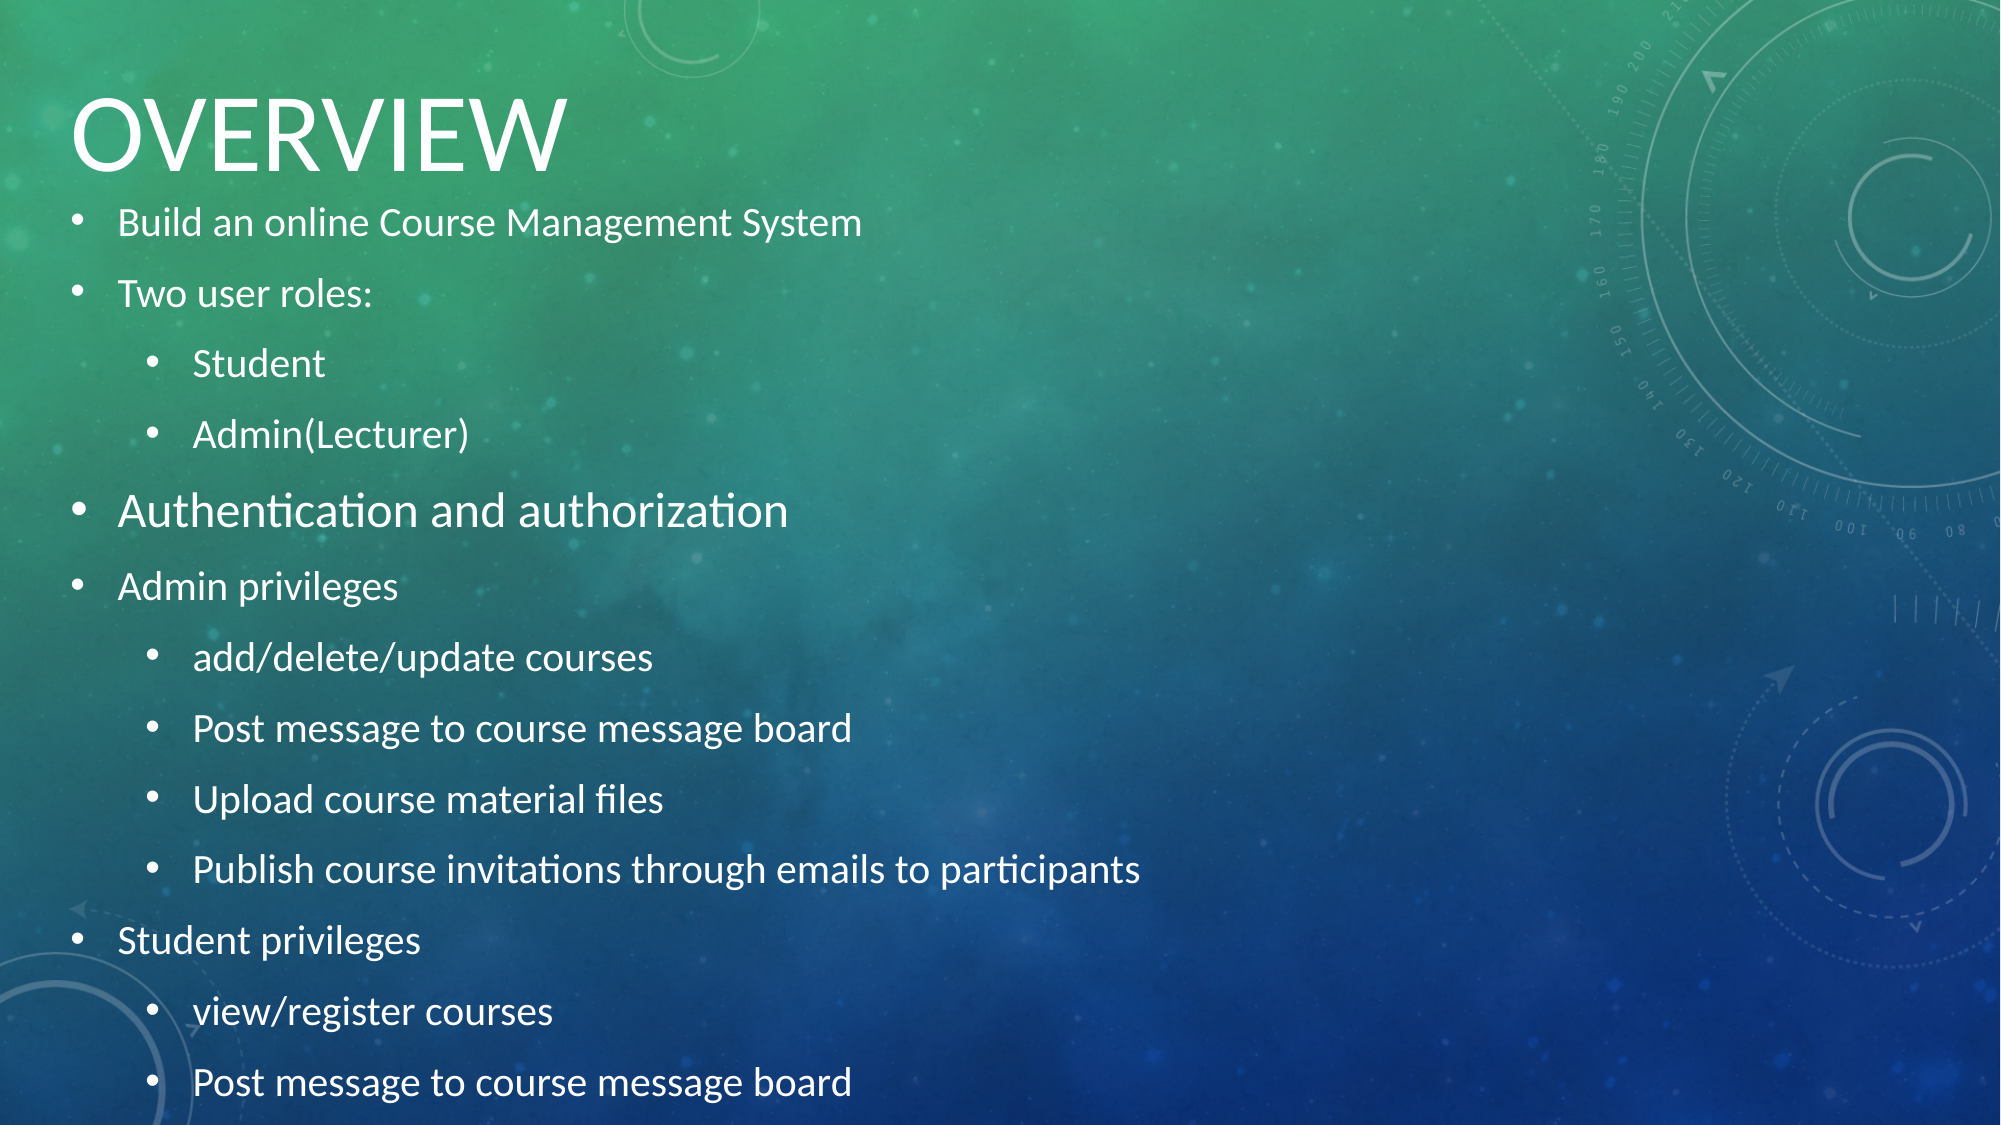

Overview
Build an online Course Management System
Two user roles:
Student
Admin(Lecturer)
Authentication and authorization
Admin privileges
add/delete/update courses
Post message to course message board
Upload course material files
Publish course invitations through emails to participants
Student privileges
view/register courses
Post message to course message board